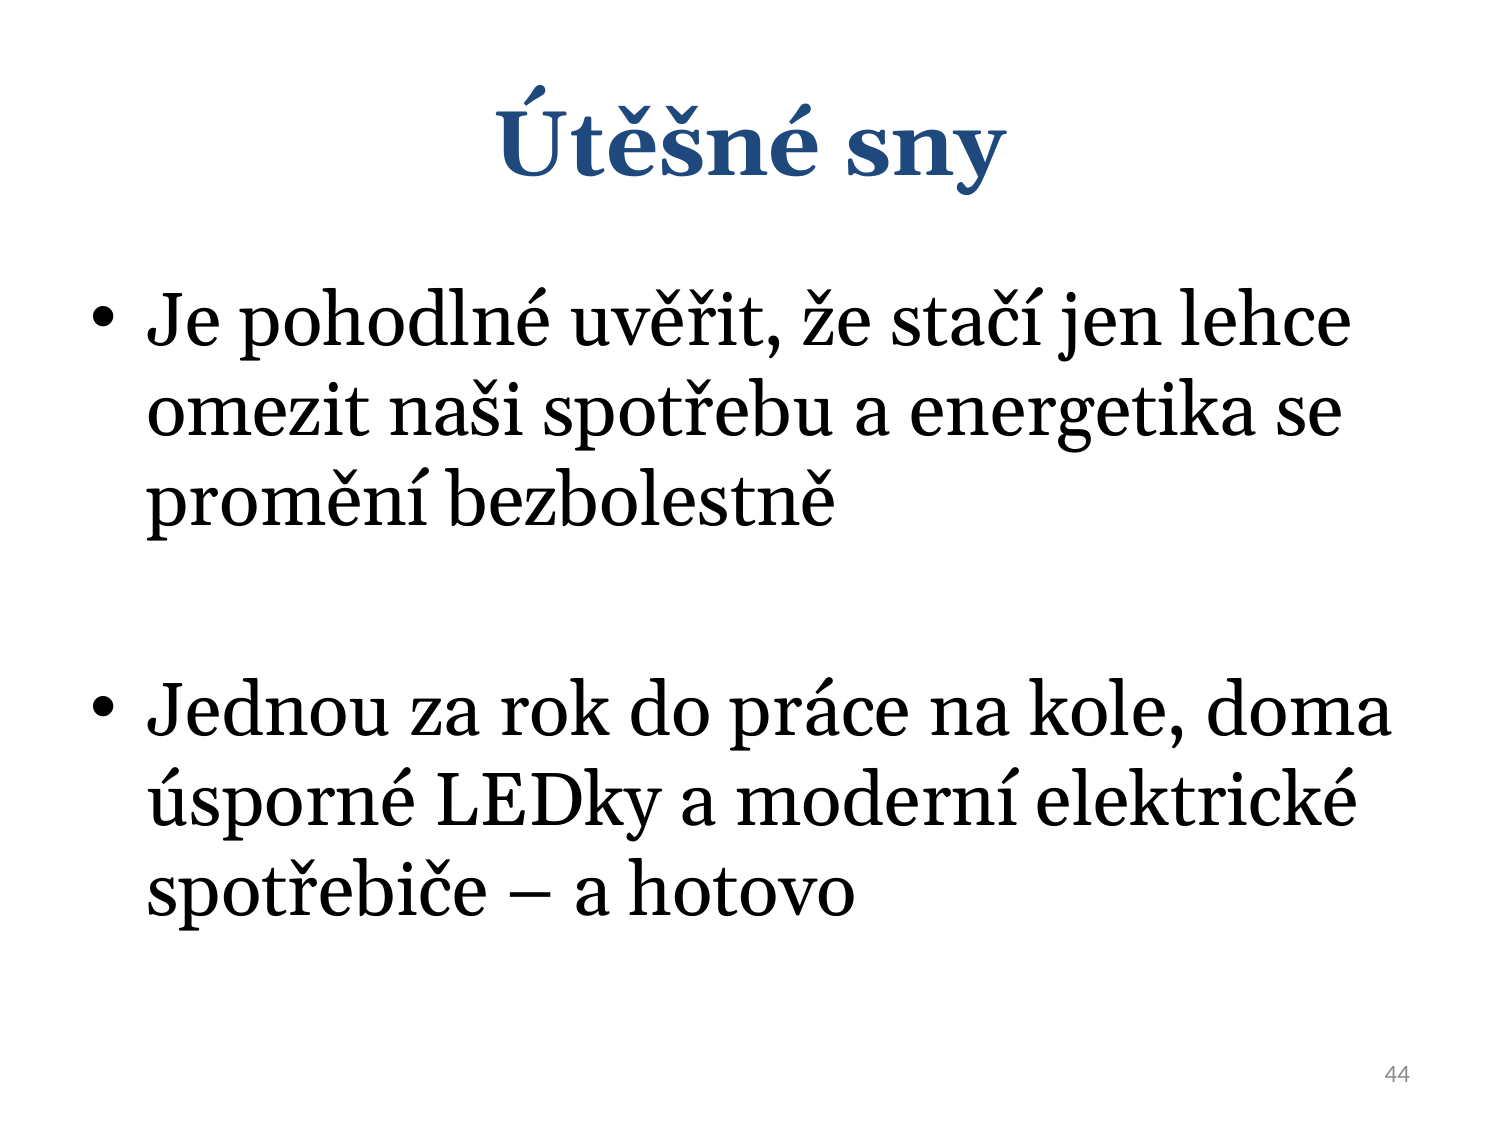

# Útěšné sny
Je pohodlné uvěřit, že stačí jen lehce omezit naši spotřebu a energetika se promění bezbolestně

Jednou za rok do práce na kole, doma úsporné LEDky a moderní elektrické spotřebiče – a hotovo
44